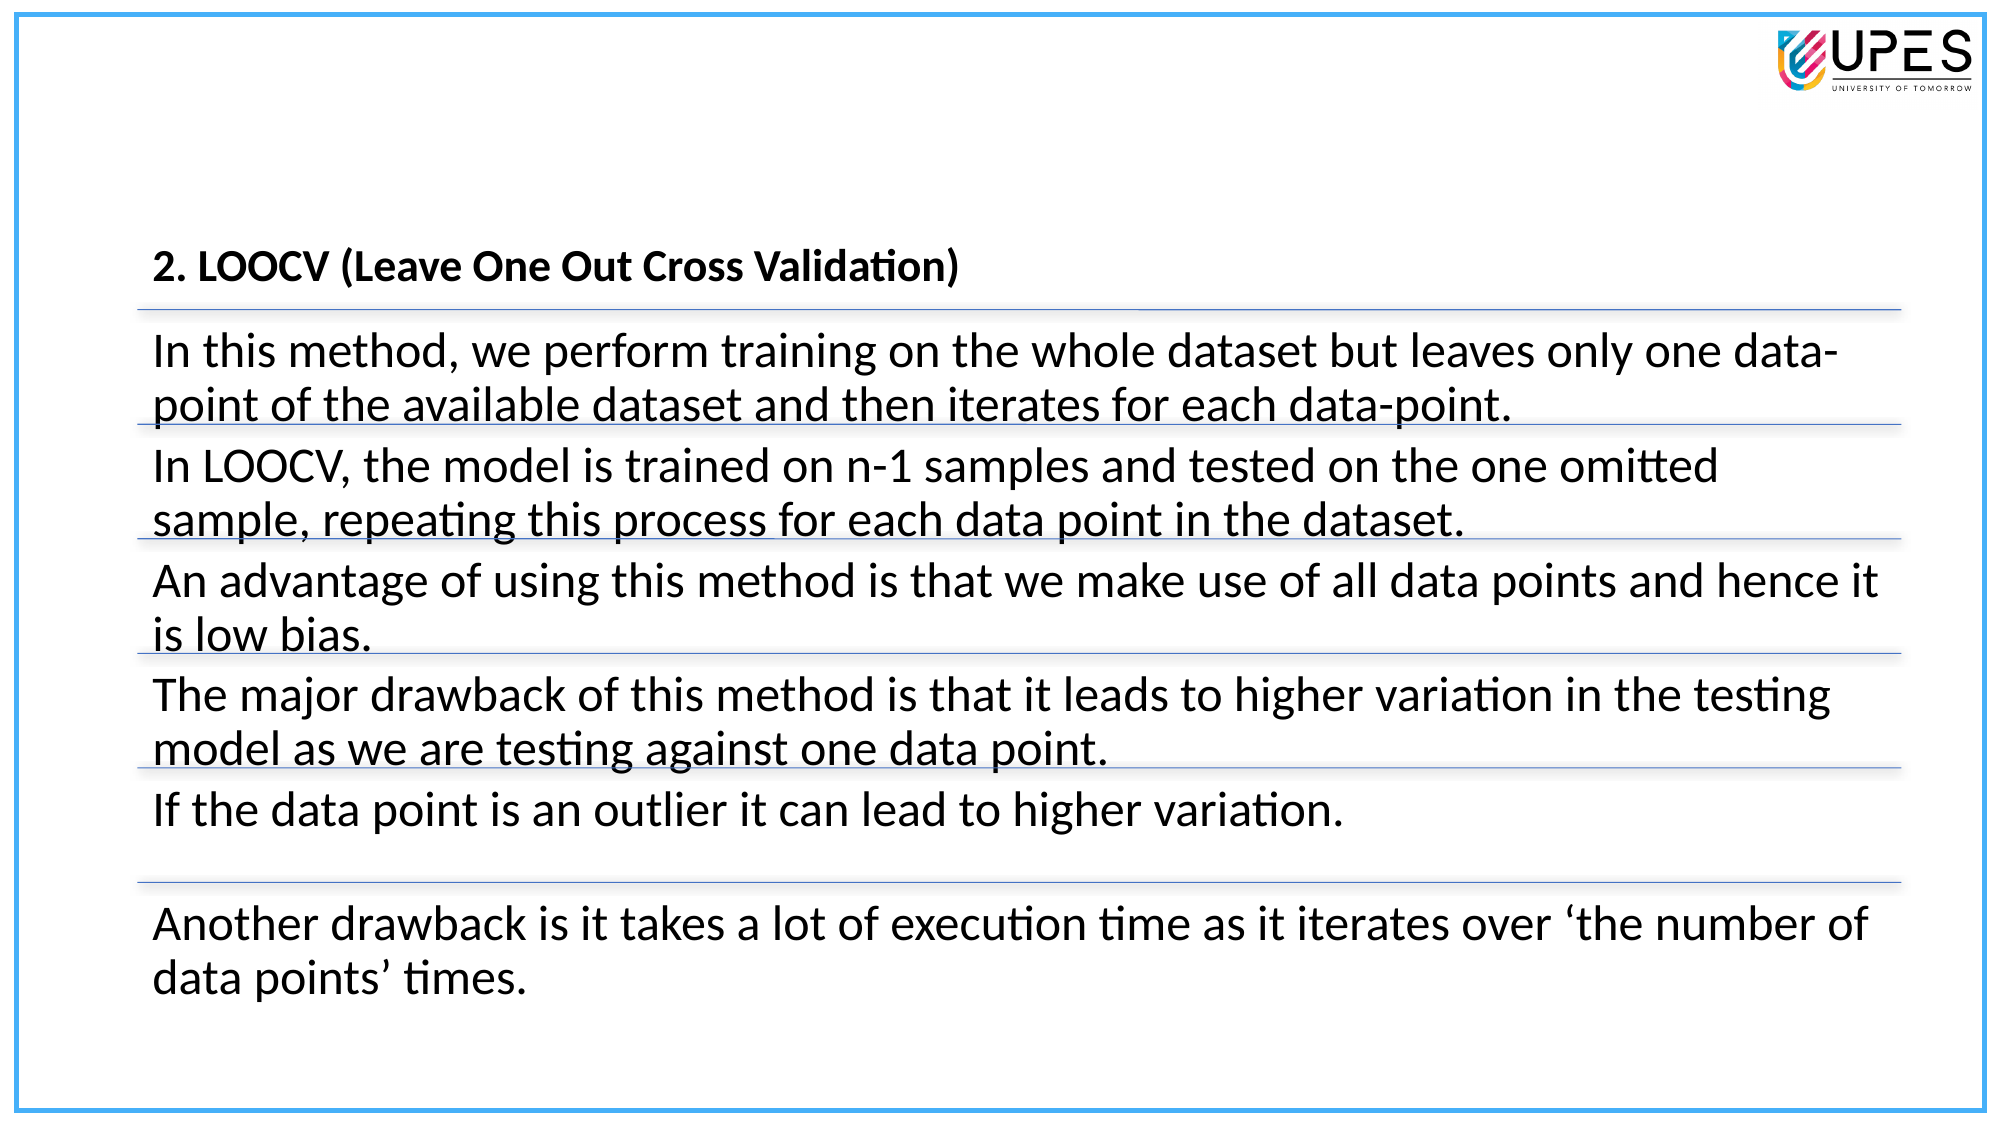

# Types of Cross-Validation
69

2. LOOCV (Leave One Out Cross Validation)
In this method, we perform training on the whole dataset but leaves only one data-point of the available dataset and then iterates for each data-point.
In LOOCV, the model is trained on n-1 samples and tested on the one omitted sample, repeating this process for each data point in the dataset.
An advantage of using this method is that we make use of all data points and hence it is low bias.
The major drawback of this method is that it leads to higher variation in the testing model as we are testing against one data point.
If the data point is an outlier it can lead to higher variation.
Another drawback is it takes a lot of execution time as it iterates over ‘the number of data points’ times.